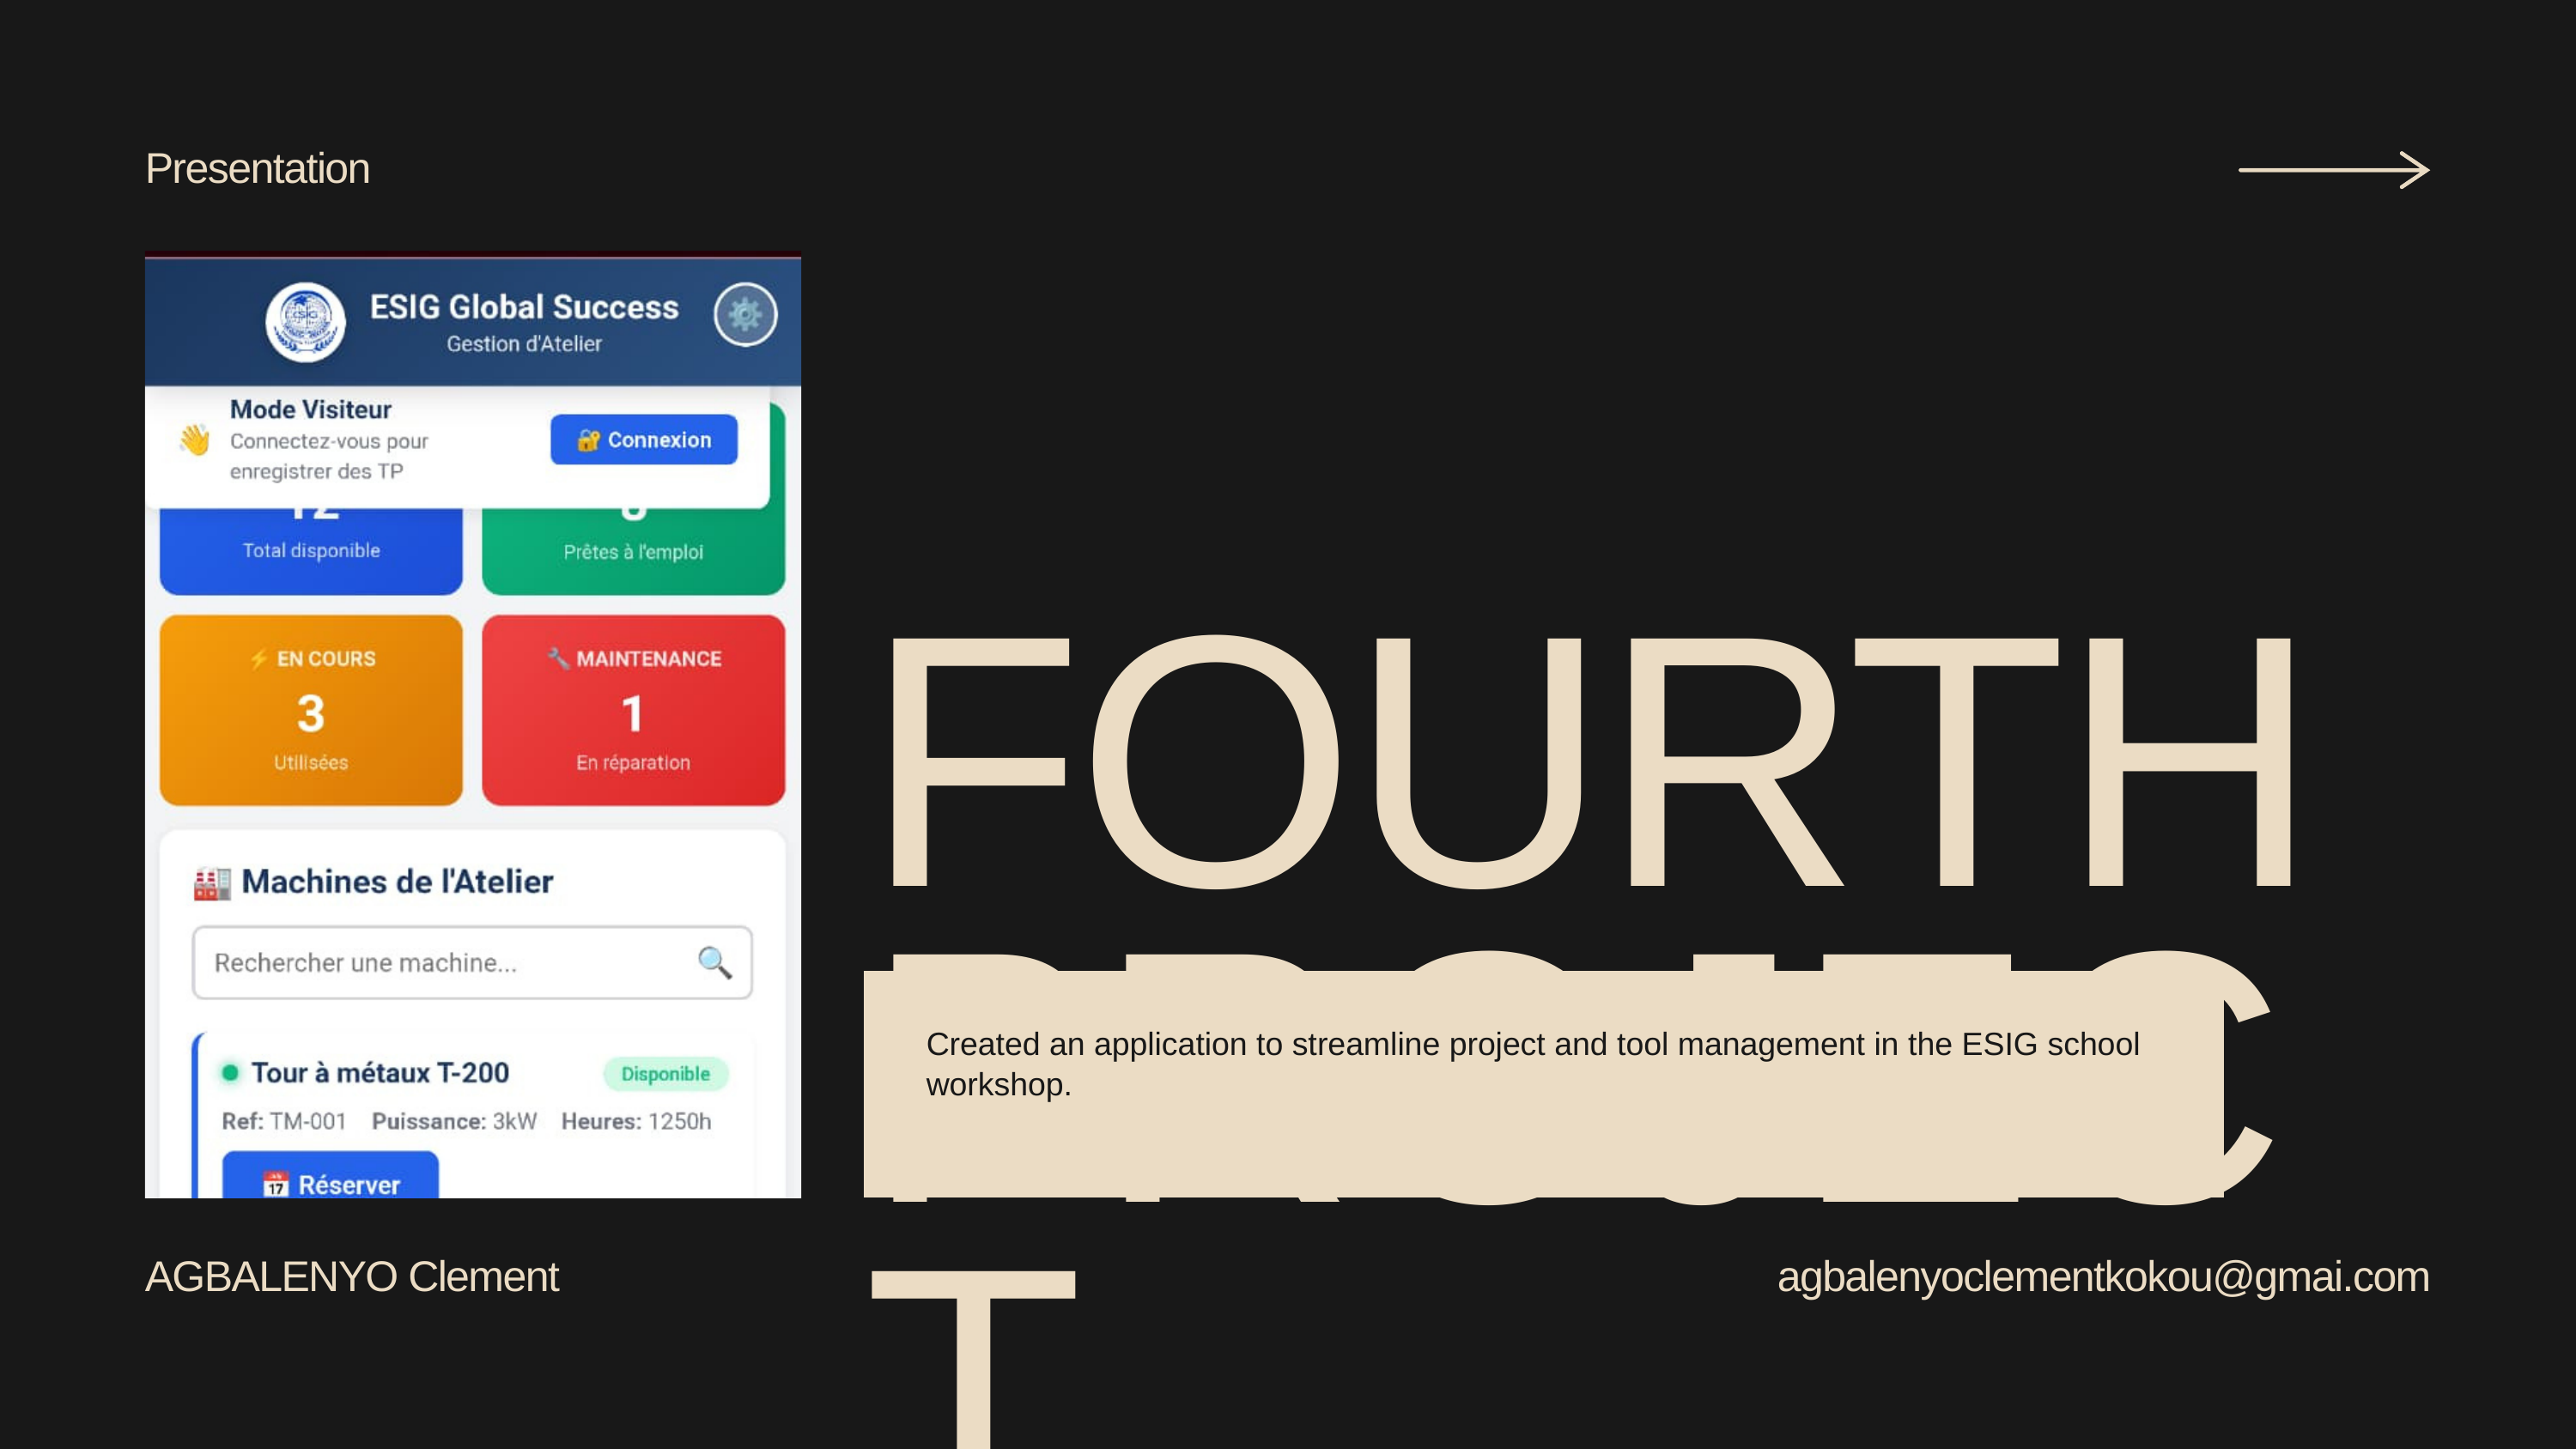

Presentation

FOURTH PROJECT

Created an application to streamline project and tool management in the ESIG school workshop.
AGBALENYO Clement
agbalenyoclementkokou@gmai.com